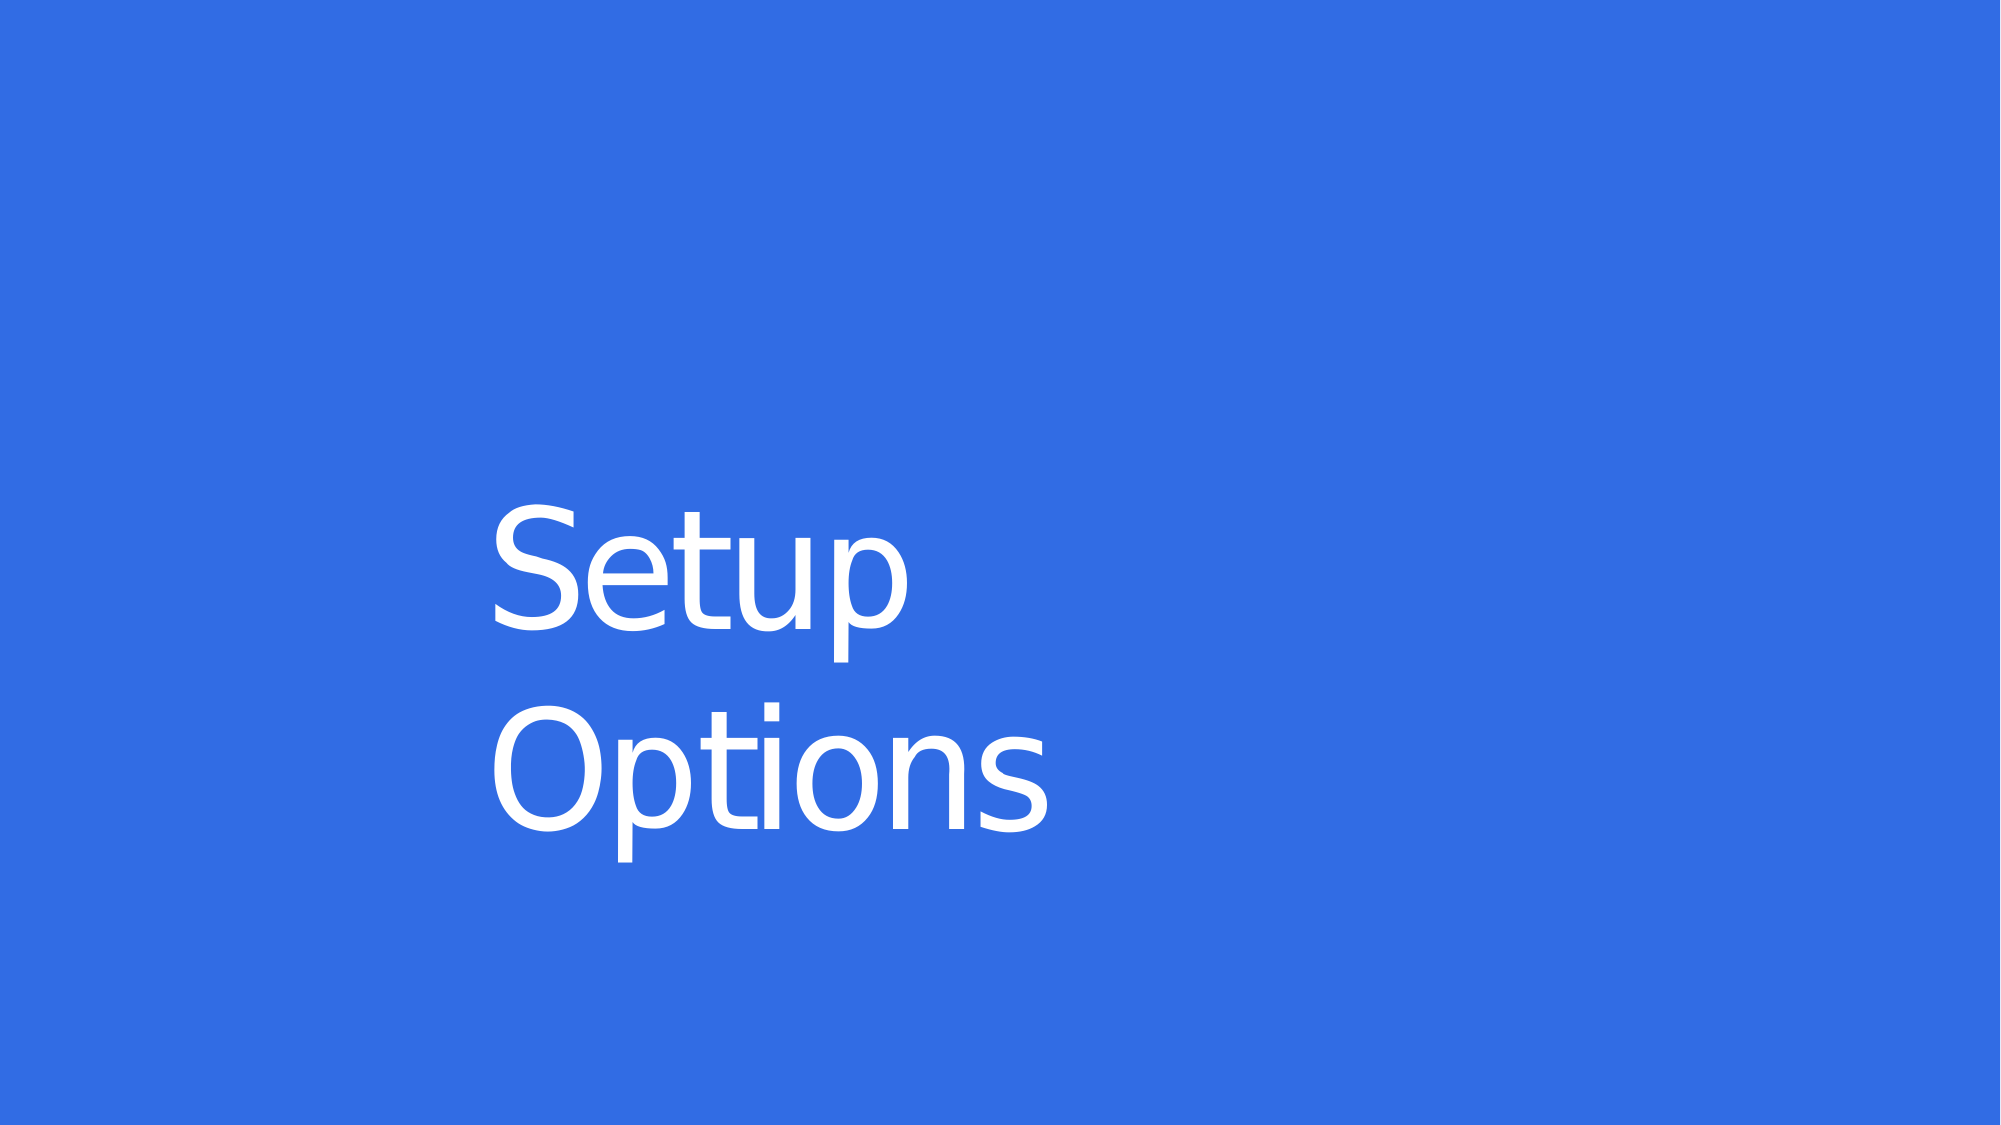

# Setup Options
Copyright © Thinknyx Technologies LLP